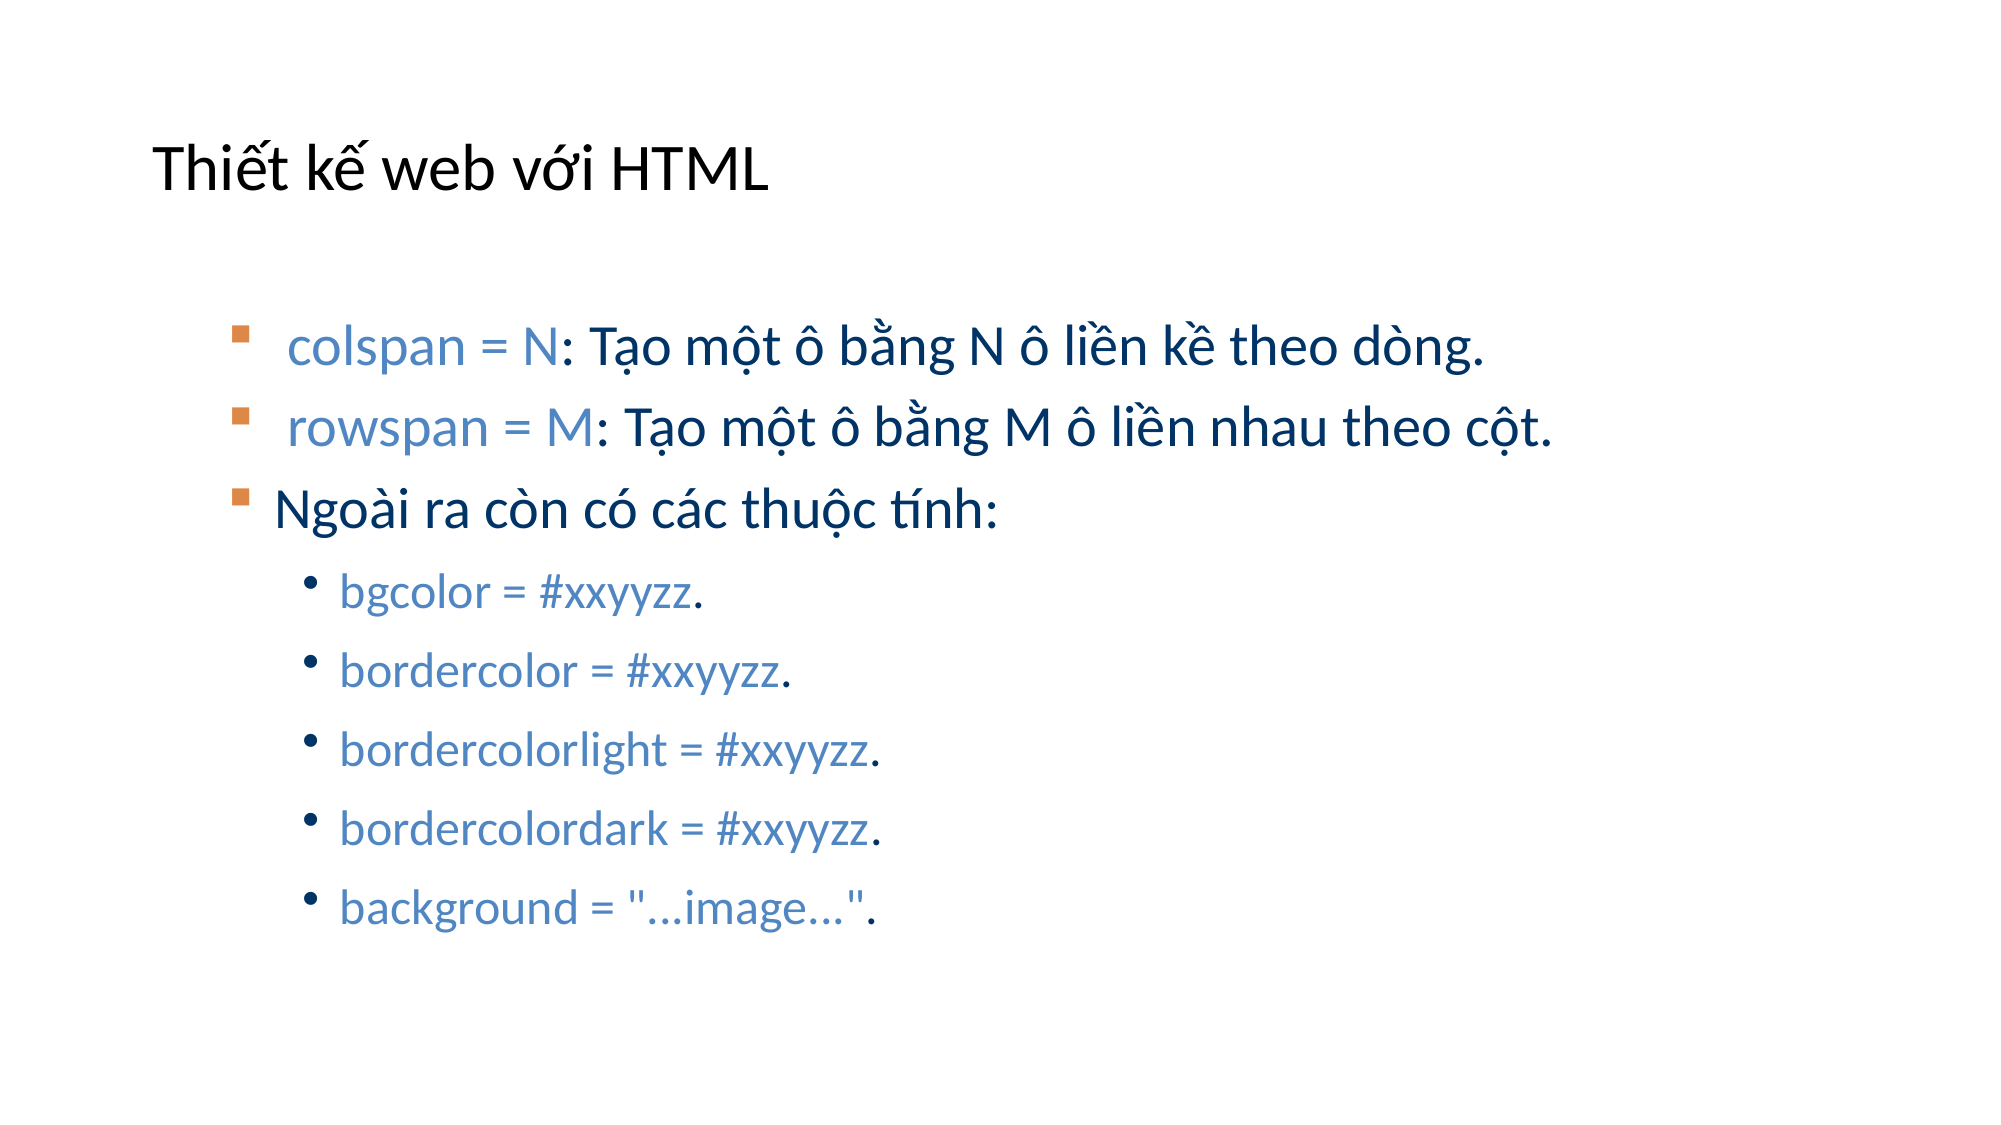

# Thiết kế web với HTML
 colspan = N: Tạo một ô bằng N ô liền kề theo dòng.
 rowspan = M: Tạo một ô bằng M ô liền nhau theo cột.
Ngoài ra còn có các thuộc tính:
bgcolor = #xxyyzz.
bordercolor = #xxyyzz.
bordercolorlight = #xxyyzz.
bordercolordark = #xxyyzz.
background = "...image...".